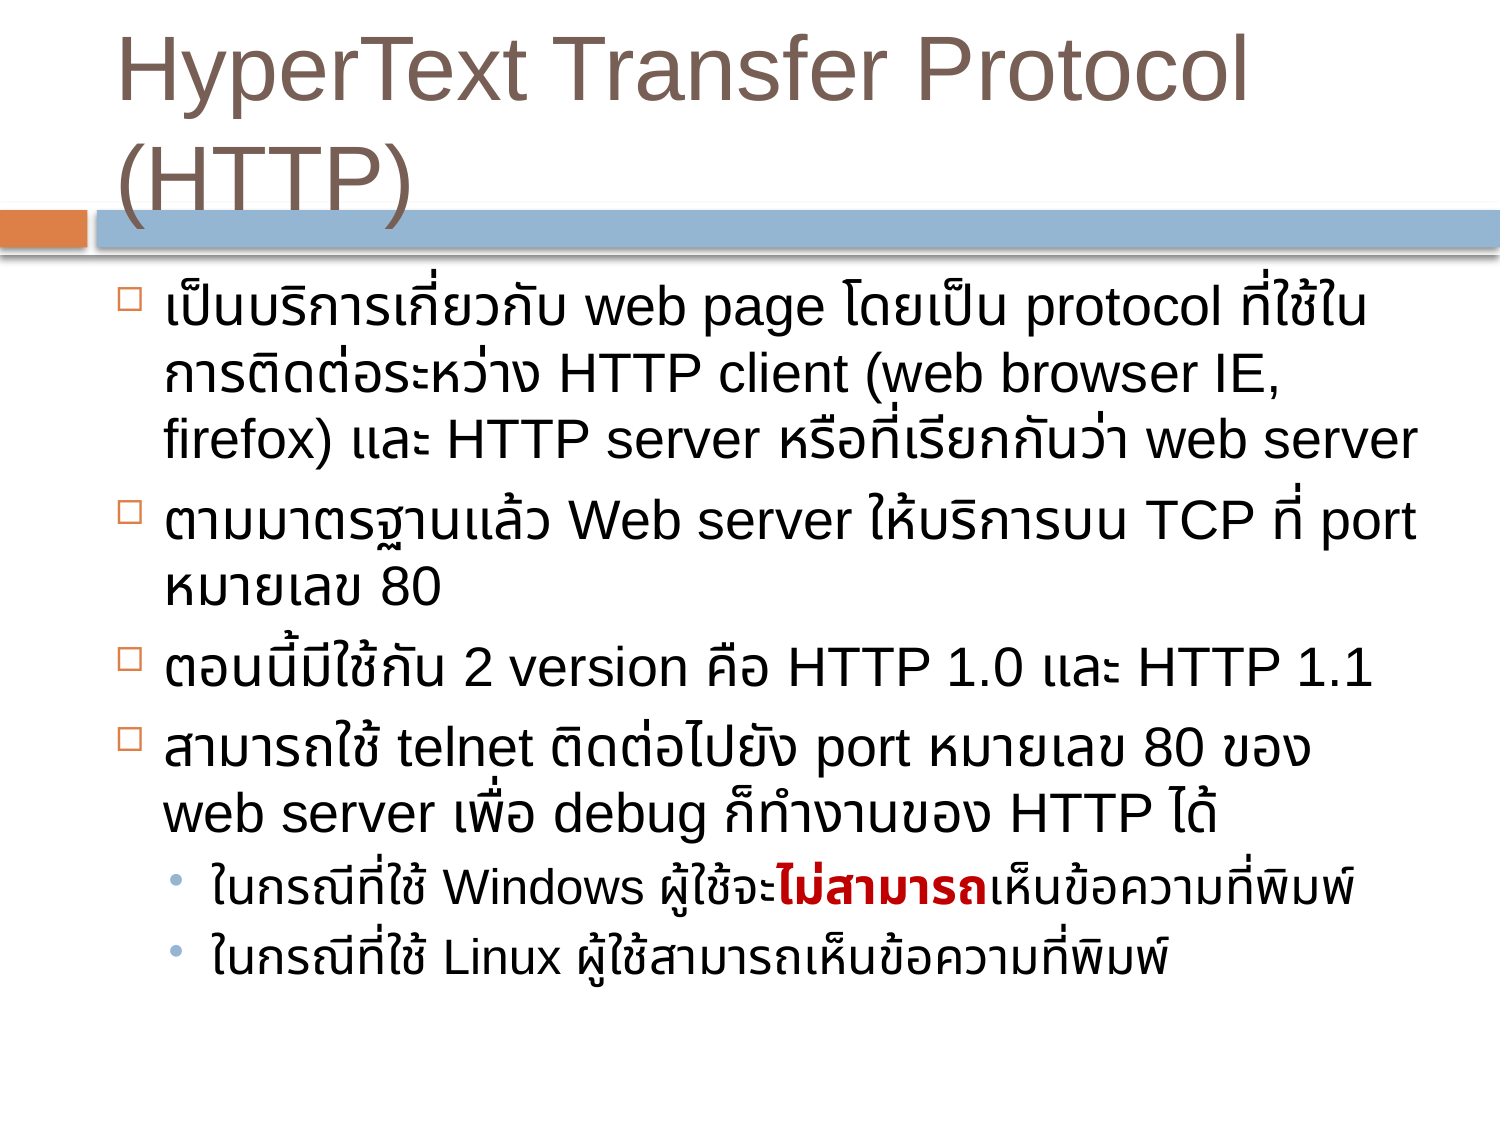

# HyperText Transfer Protocol (HTTP)
เป็นบริการเกี่ยวกับ web page โดยเป็น protocol ที่ใช้ในการติดต่อระหว่าง HTTP client (web browser IE, firefox) และ HTTP server หรือที่เรียกกันว่า web server
ตามมาตรฐานแล้ว Web server ให้บริการบน TCP ที่ port หมายเลข 80
ตอนนี้มีใช้กัน 2 version คือ HTTP 1.0 และ HTTP 1.1
สามารถใช้ telnet ติดต่อไปยัง port หมายเลข 80 ของ web server เพื่อ debug ก็ทำงานของ HTTP ได้
ในกรณีที่ใช้ Windows ผู้ใช้จะไม่สามารถเห็นข้อความที่พิมพ์
ในกรณีที่ใช้ Linux ผู้ใช้สามารถเห็นข้อความที่พิมพ์